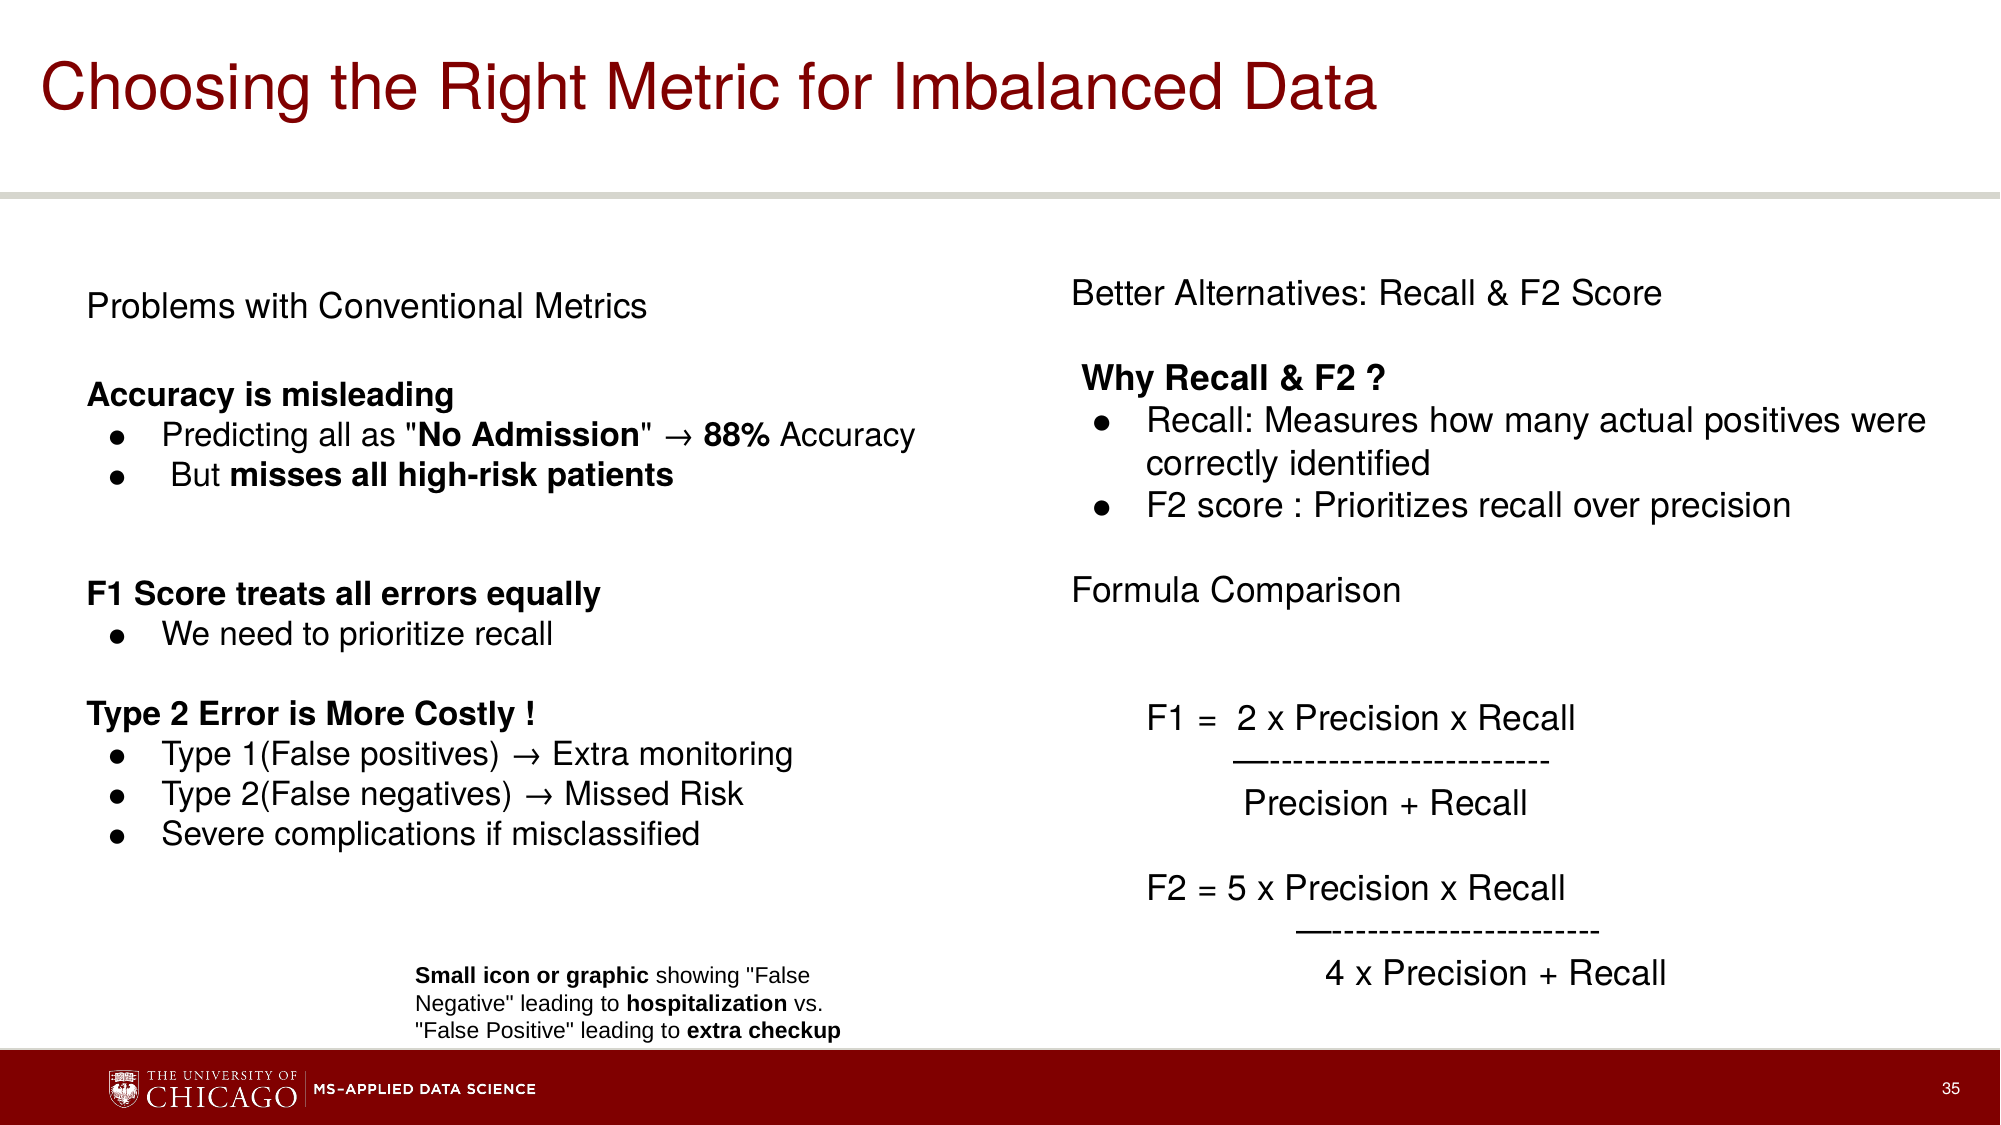

# Choosing the Right Metric for Imbalanced Data
Better Alternatives: Recall & F2 Score

 Why Recall & F2 ?
Recall: Measures how many actual positives were correctly identified
F2 score : Prioritizes recall over precision

Formula Comparison

F1 =  2 x Precision x Recall
         —------------------------
          Precision + Recall

F2 = 5 x Precision x Recall
	—-----------------------
	   4 x Precision + Recall
Problems with Conventional Metrics

Accuracy is misleading
Predicting all as "No Admission" → 88% Accuracy
 But misses all high-risk patients

F1 Score treats all errors equally
We need to prioritize recall

Type 2 Error is More Costly !
Type 1(False positives) → Extra monitoring
Type 2(False negatives) → Missed Risk
Severe complications if misclassified
Small icon or graphic showing "False Negative" leading to hospitalization vs. "False Positive" leading to extra checkup
35